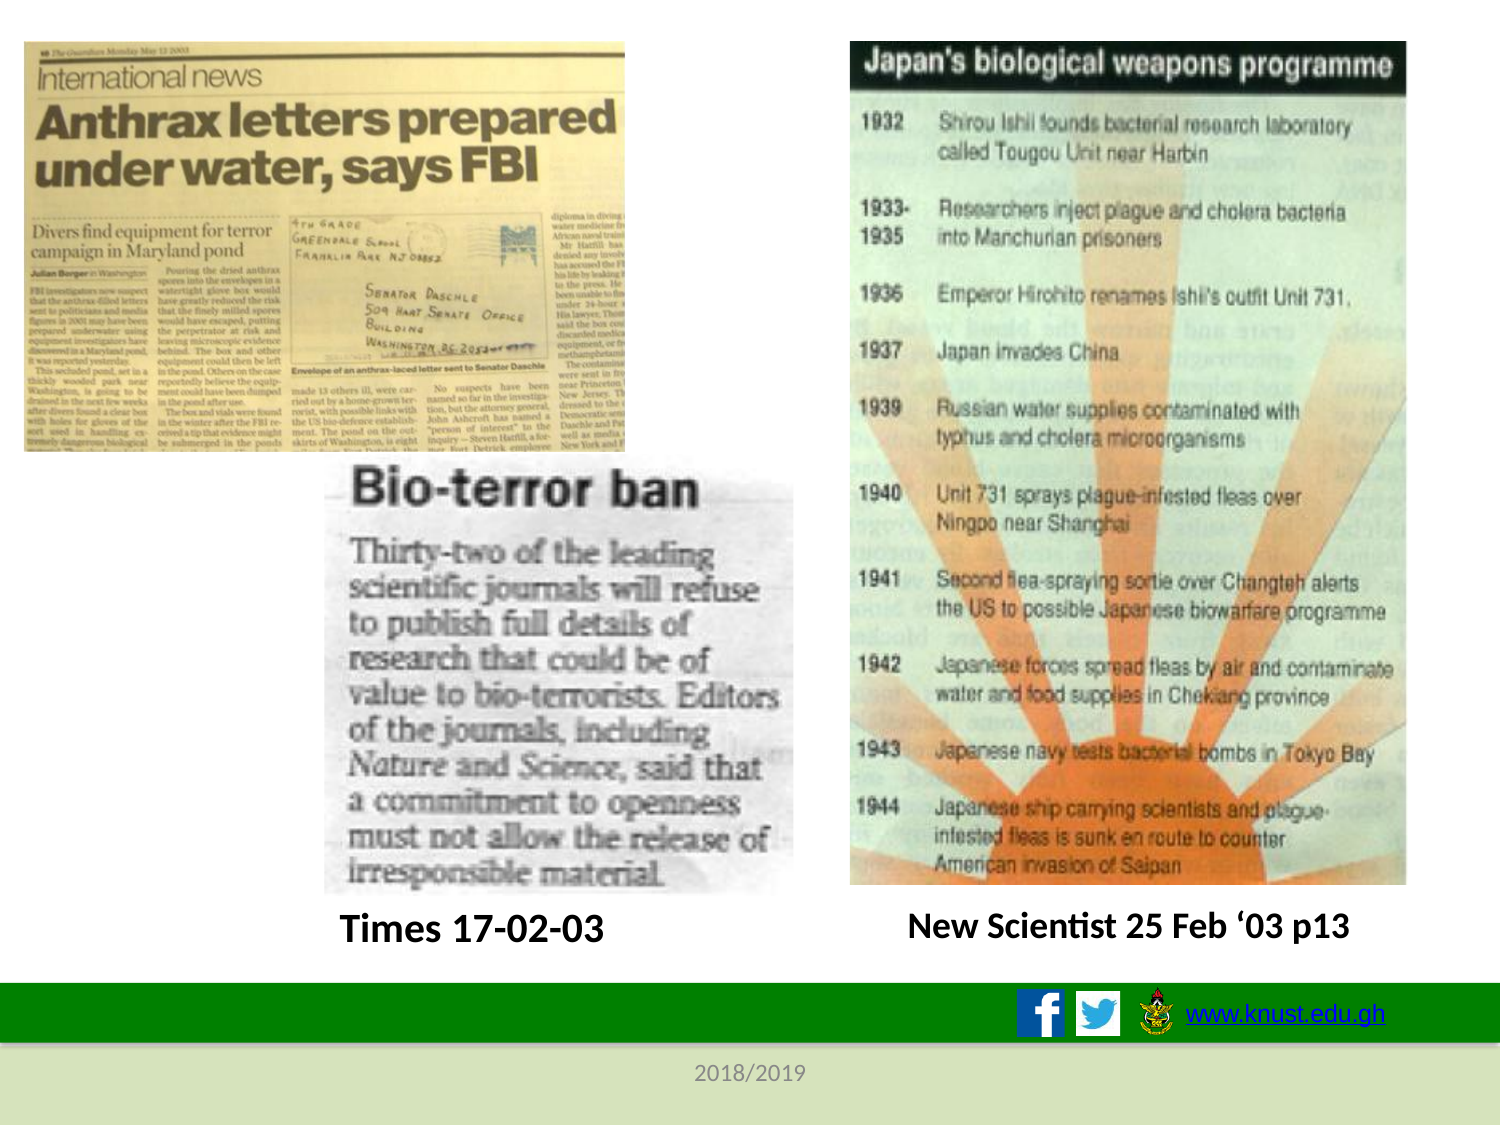

Times 17-02-03
New Scientist 25 Feb ‘03 p13
www.knust.edu.gh
2018/2019